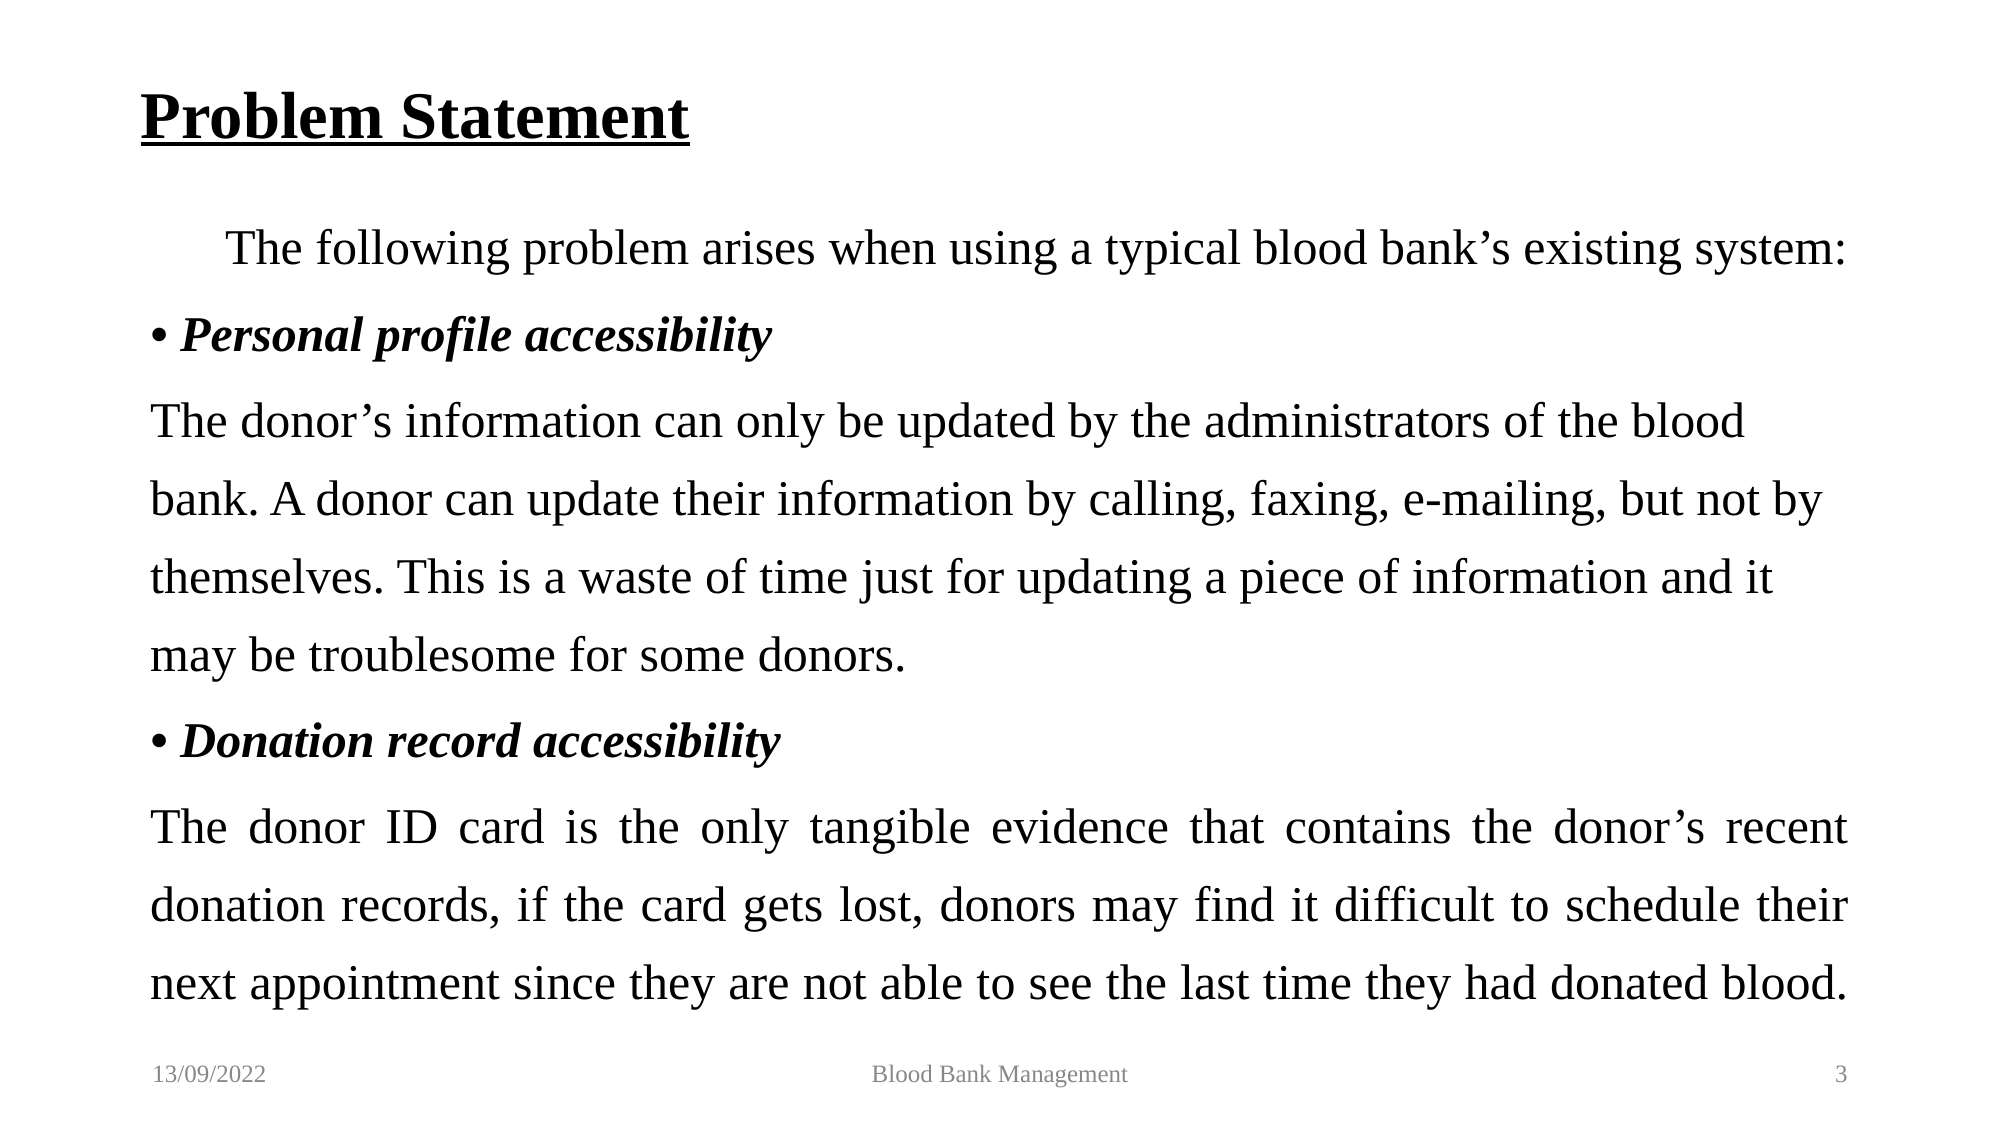

# Problem Statement
The following problem arises when using a typical blood bank’s existing system:
• Personal profile accessibility
The donor’s information can only be updated by the administrators of the blood bank. A donor can update their information by calling, faxing, e-mailing, but not by themselves. This is a waste of time just for updating a piece of information and it may be troublesome for some donors.
• Donation record accessibility
The donor ID card is the only tangible evidence that contains the donor’s recent donation records, if the card gets lost, donors may find it difficult to schedule their next appointment since they are not able to see the last time they had donated blood.
13/09/2022
Blood Bank Management
3